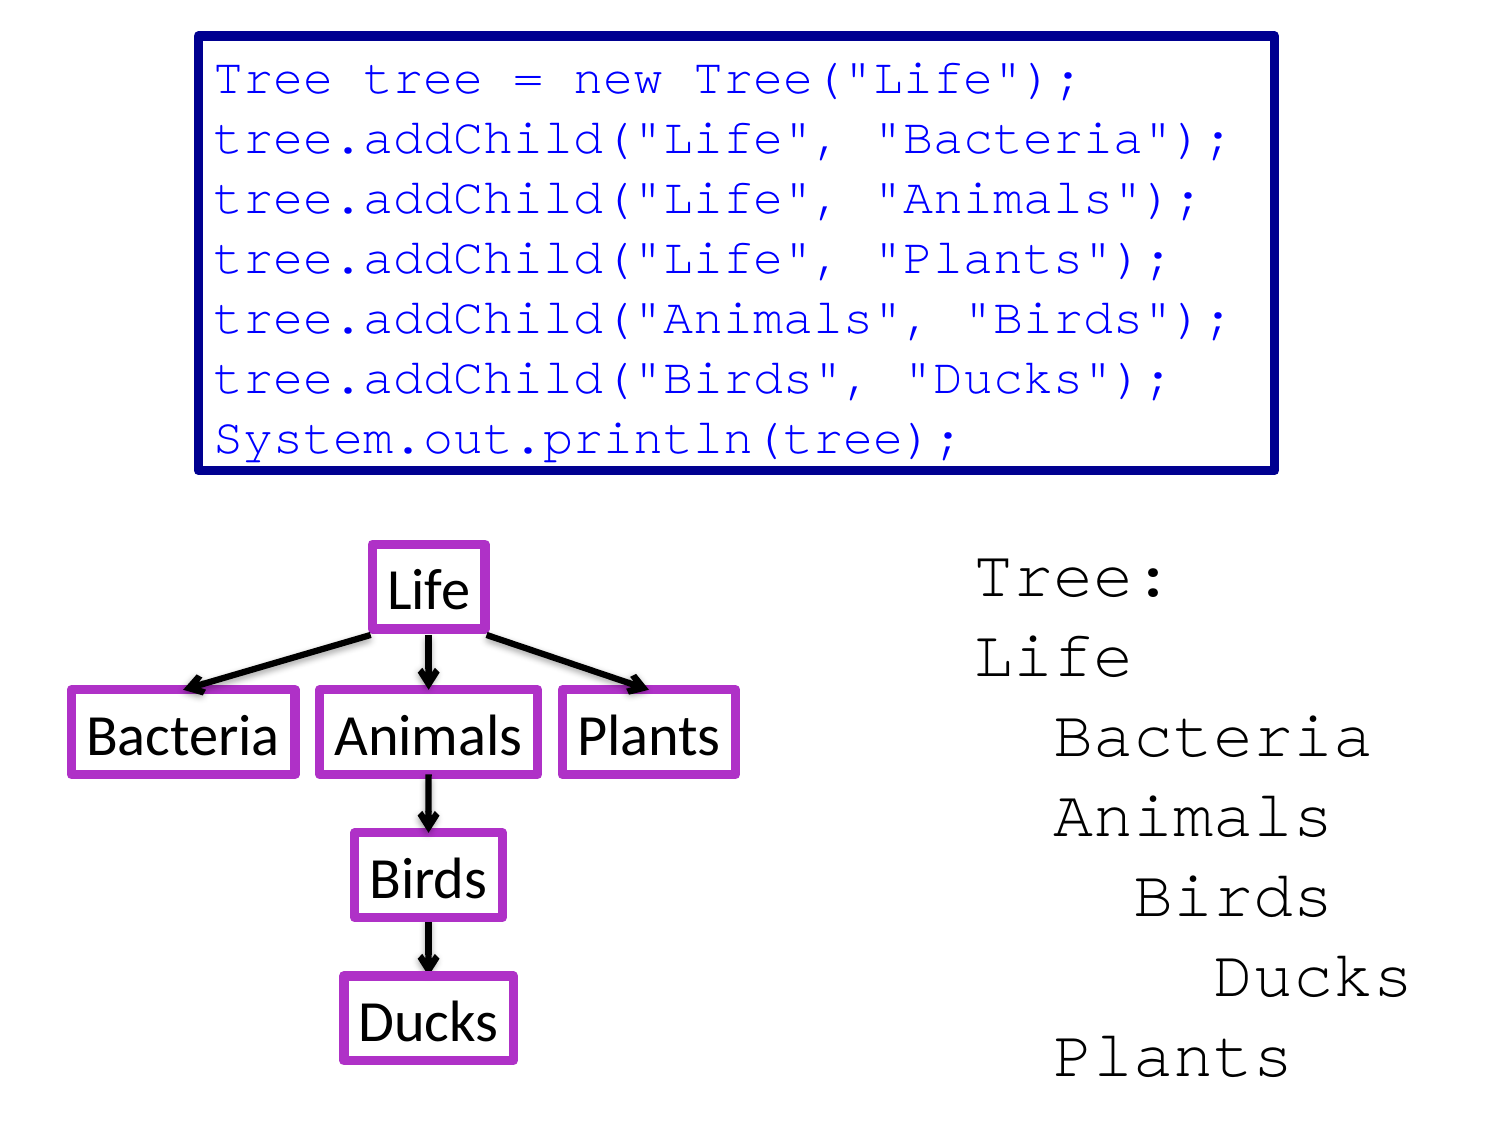

Tree tree = new Tree("Life");
tree.addChild("Life", "Bacteria");
tree.addChild("Life", "Animals");
tree.addChild("Life", "Plants");
tree.addChild("Animals", "Birds");
tree.addChild("Birds", "Ducks");
System.out.println(tree);
Tree:
Life
  Bacteria
  Animals
    Birds
      Ducks
  Plants
Life
Bacteria
Animals
Plants
Birds
Ducks